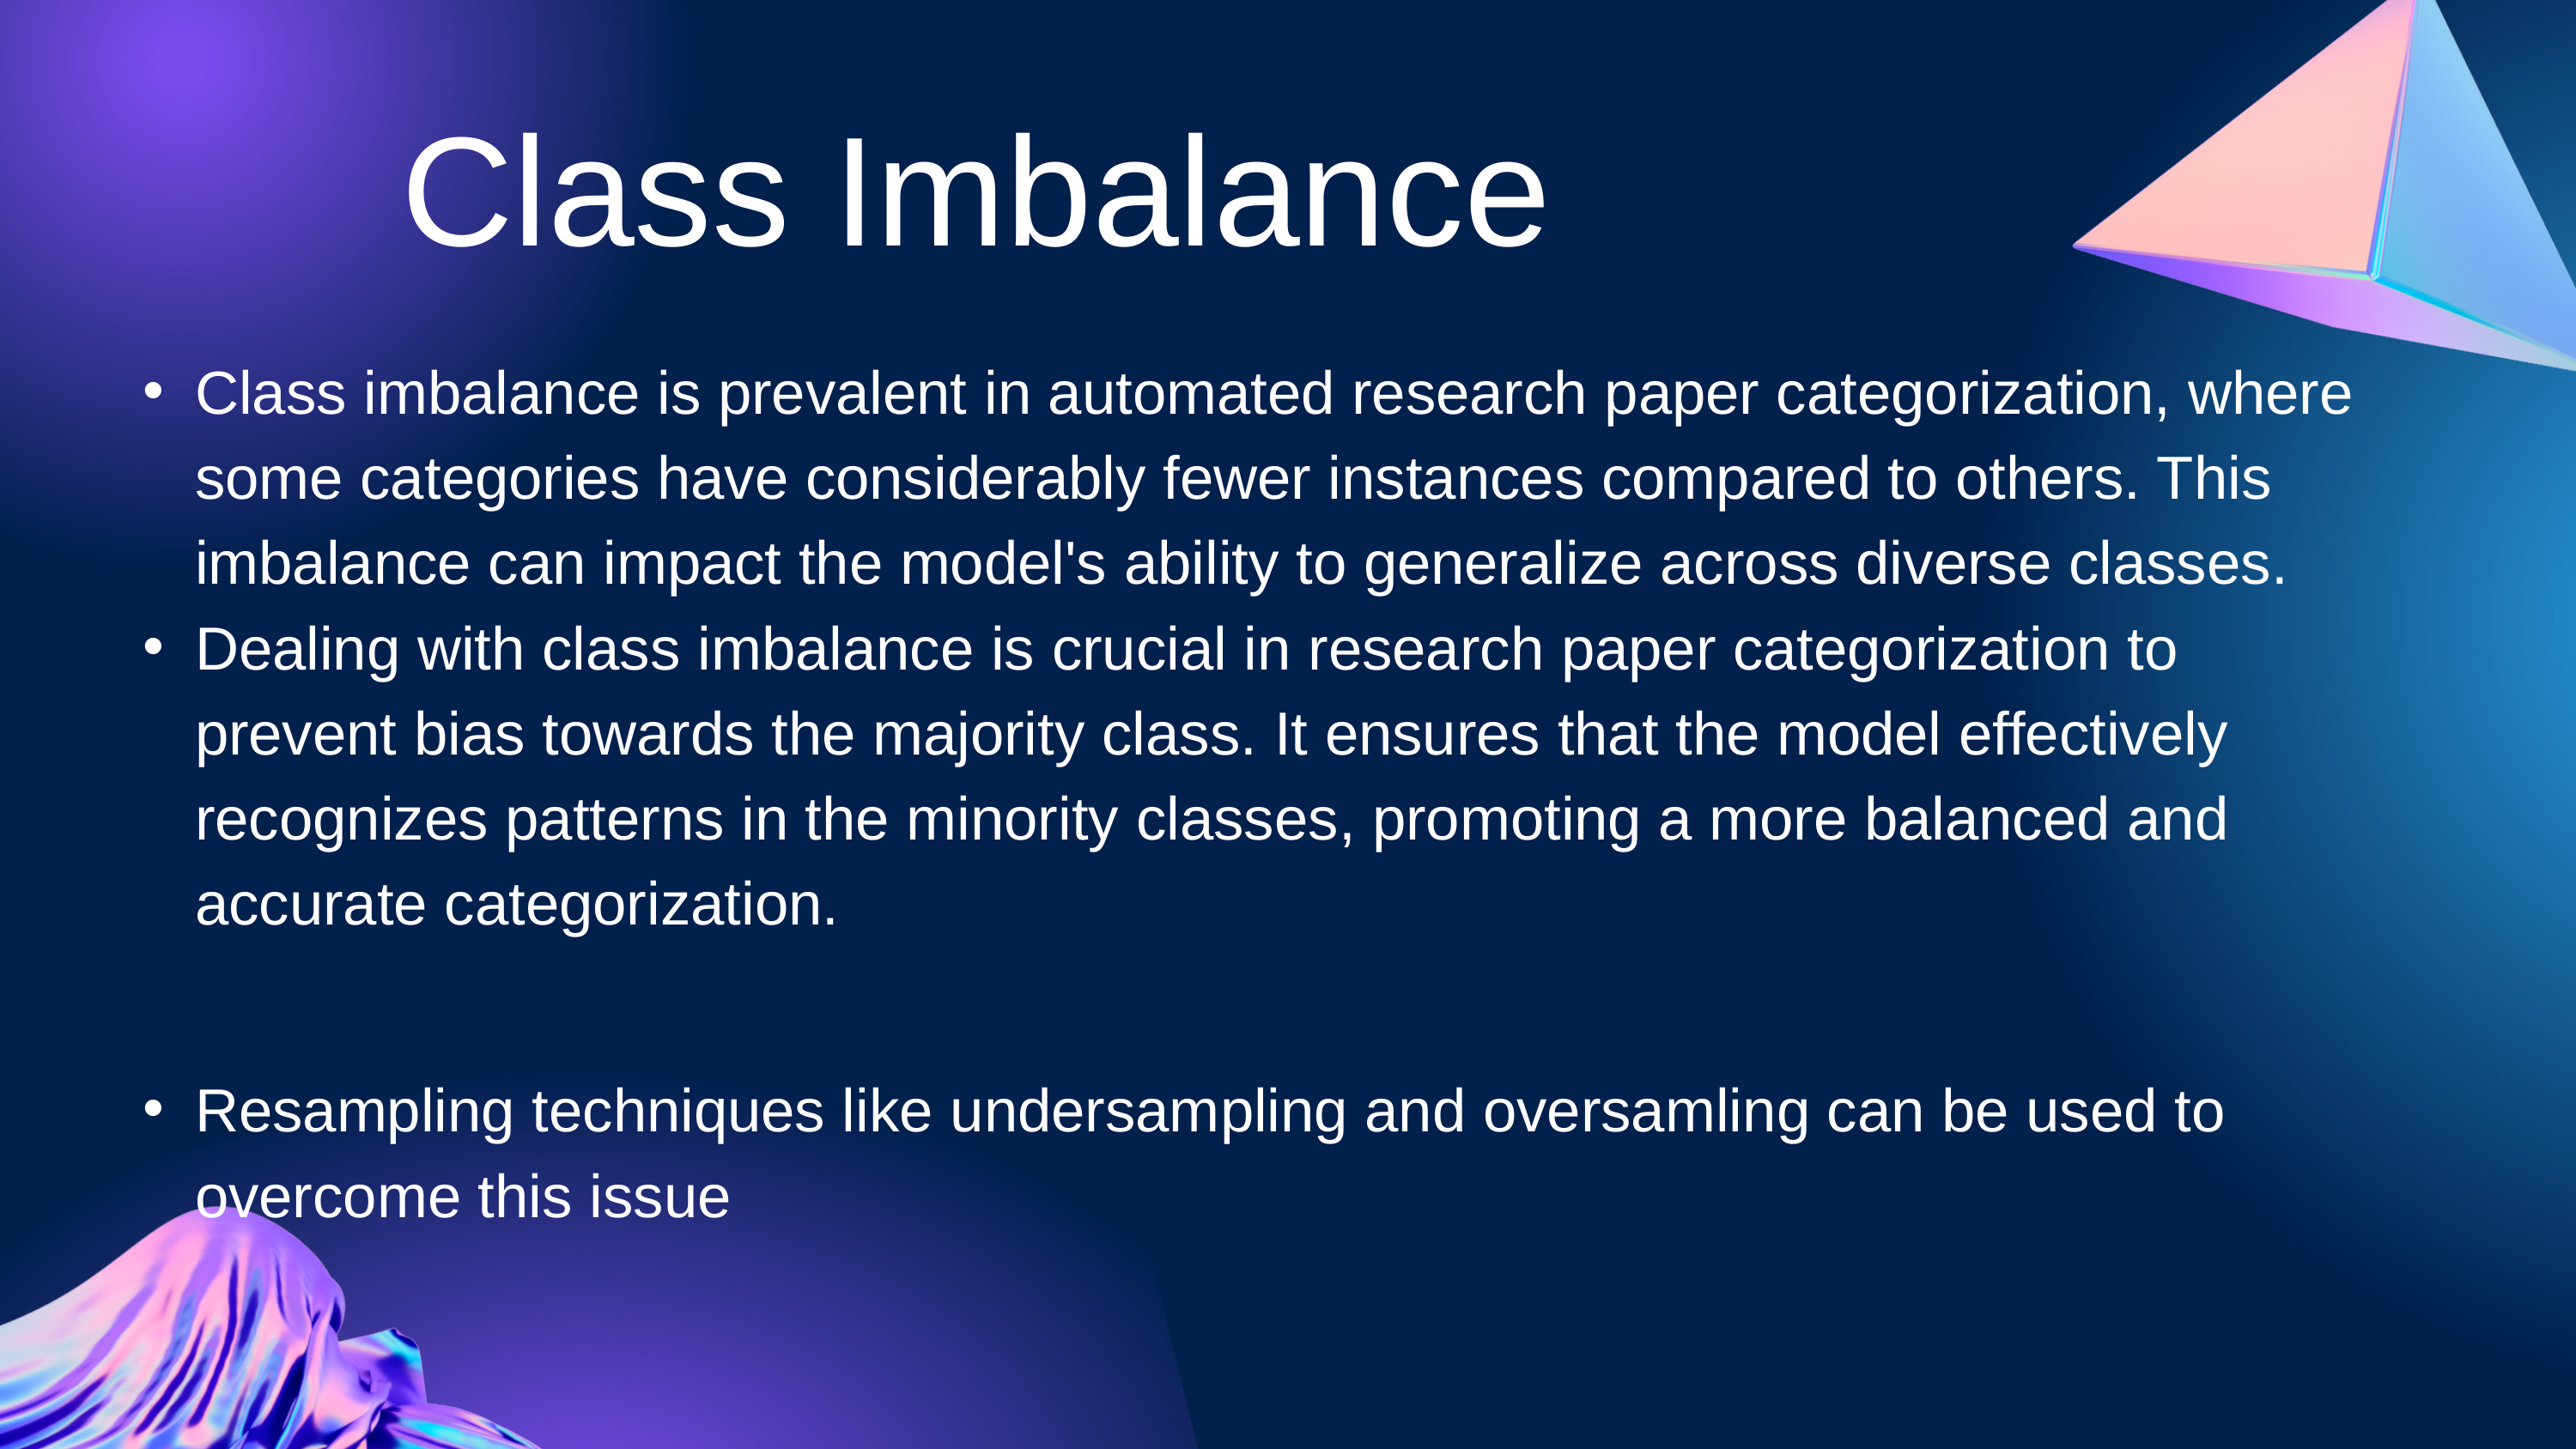

Class Imbalance
Class imbalance is prevalent in automated research paper categorization, where some categories have considerably fewer instances compared to others. This imbalance can impact the model's ability to generalize across diverse classes.
Dealing with class imbalance is crucial in research paper categorization to prevent bias towards the majority class. It ensures that the model effectively recognizes patterns in the minority classes, promoting a more balanced and accurate categorization.

Resampling techniques like undersampling and oversamling can be used to overcome this issue